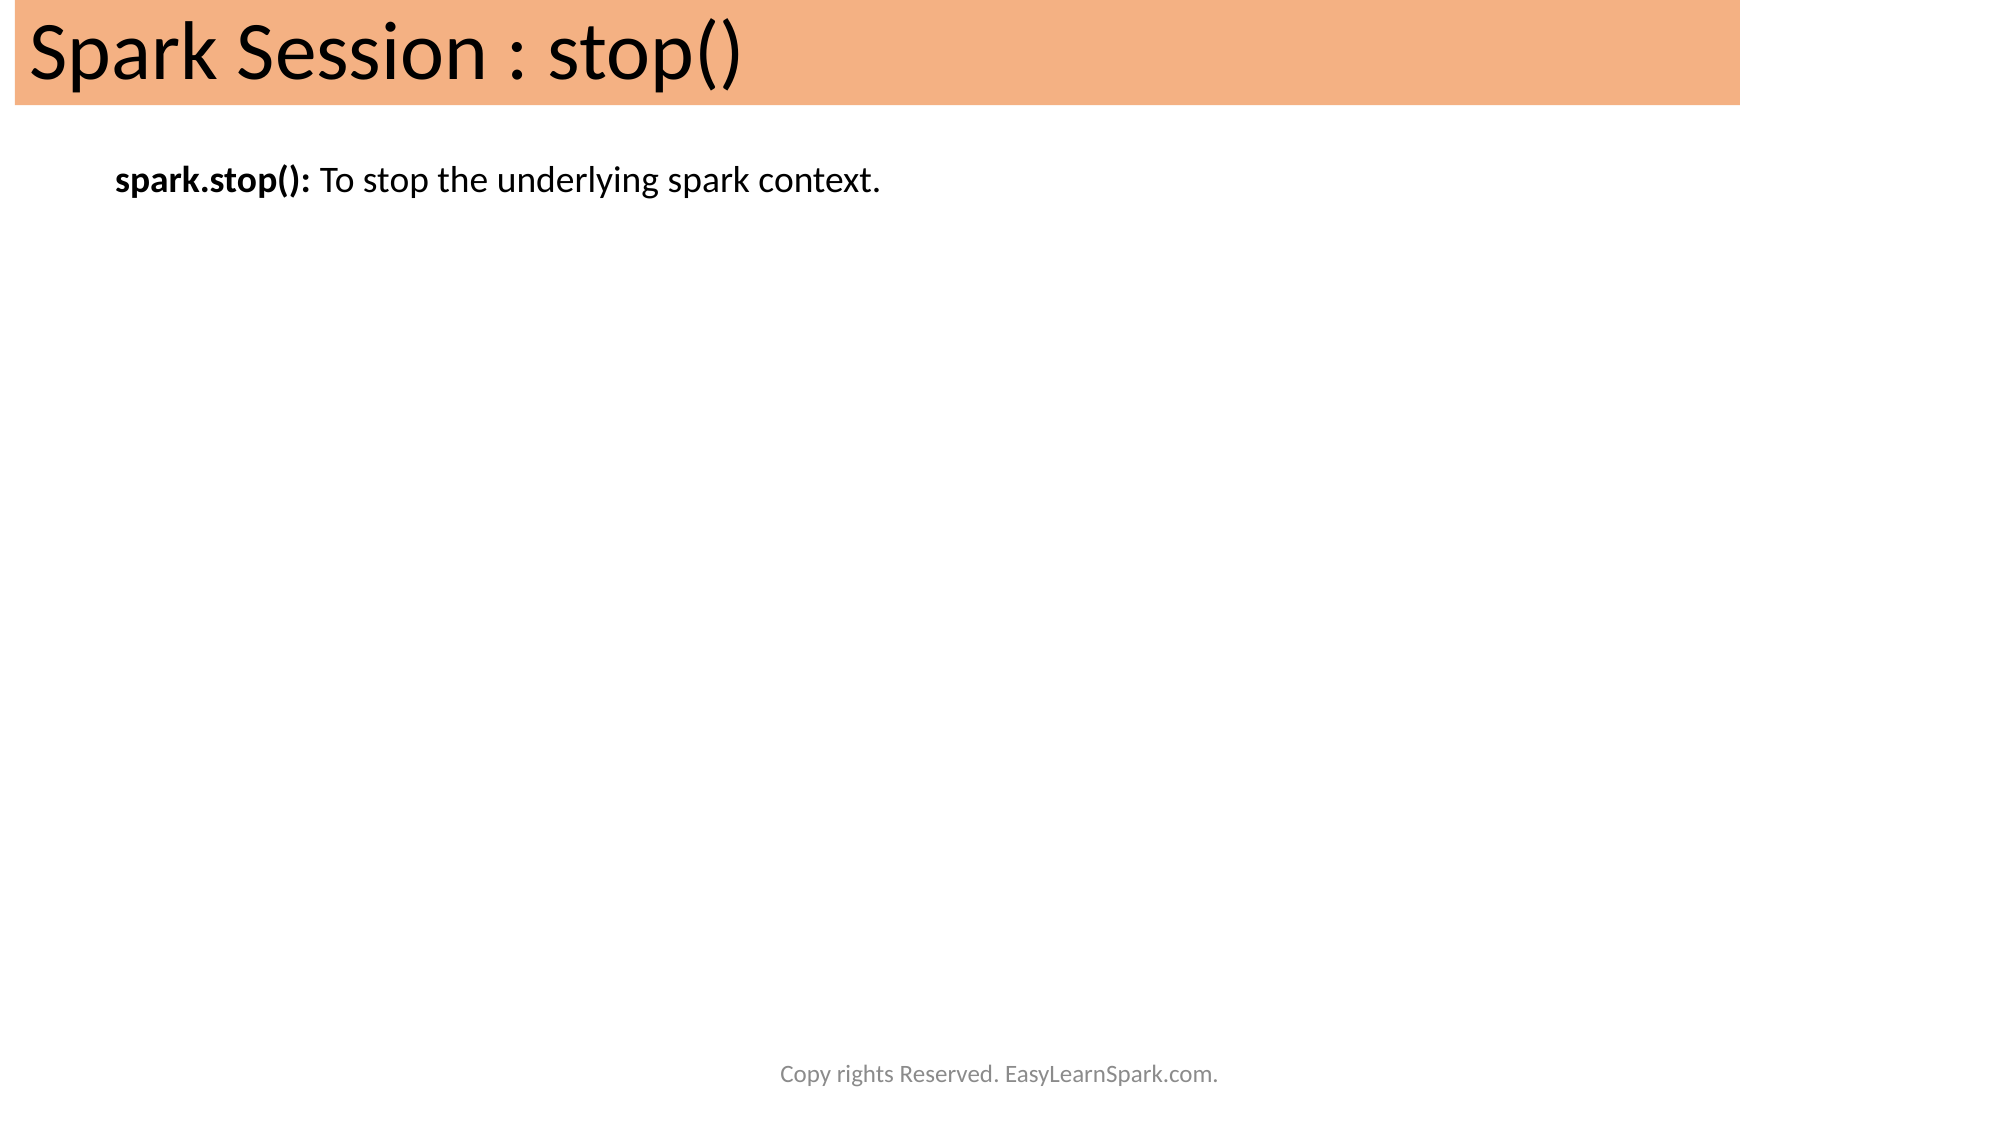

# Spark Session : stop()

spark.stop(): To stop the underlying spark context.
Copy rights Reserved. EasyLearnSpark.com.